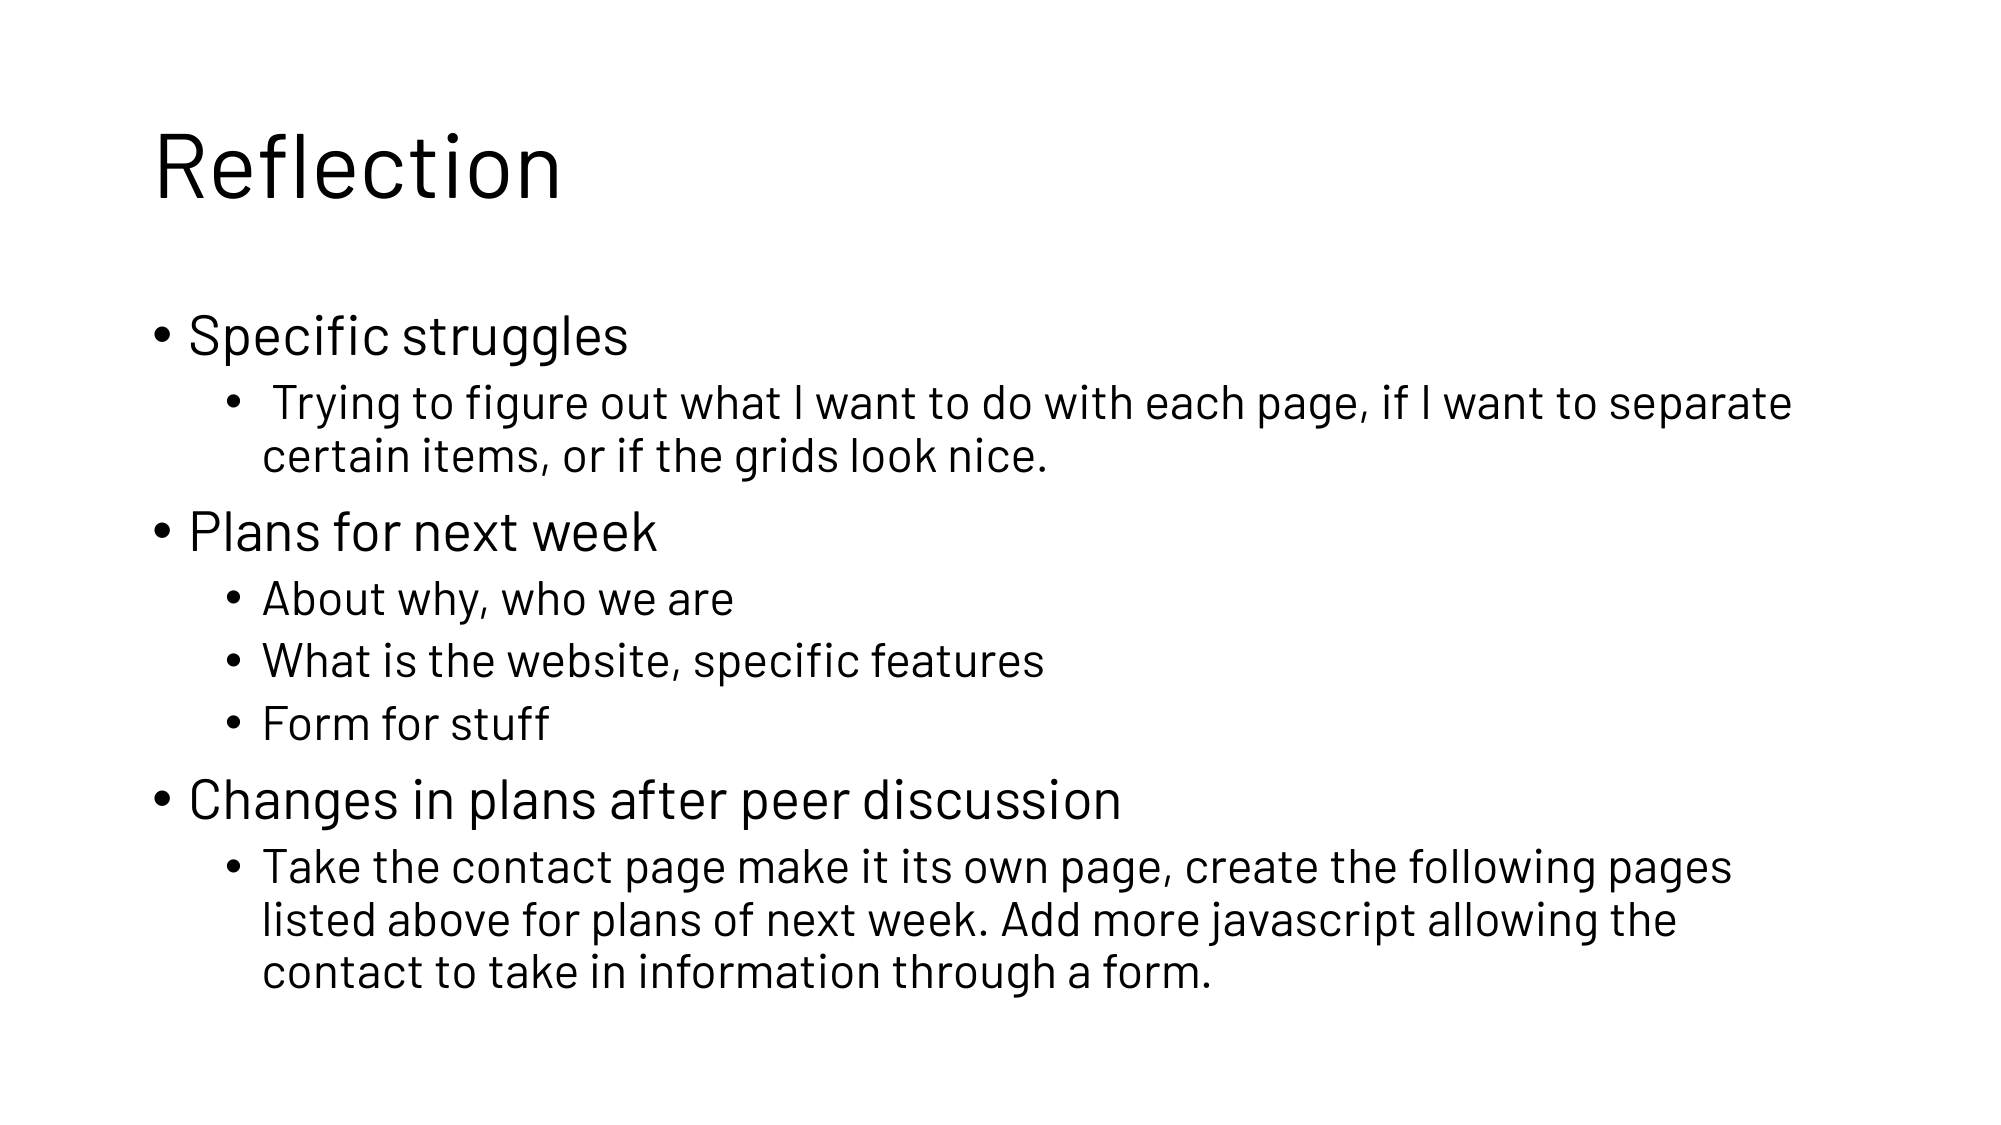

# Reflection
Specific struggles
 Trying to figure out what I want to do with each page, if I want to separate certain items, or if the grids look nice.
Plans for next week
About why, who we are
What is the website, specific features
Form for stuff
Changes in plans after peer discussion
Take the contact page make it its own page, create the following pages listed above for plans of next week. Add more javascript allowing the contact to take in information through a form.